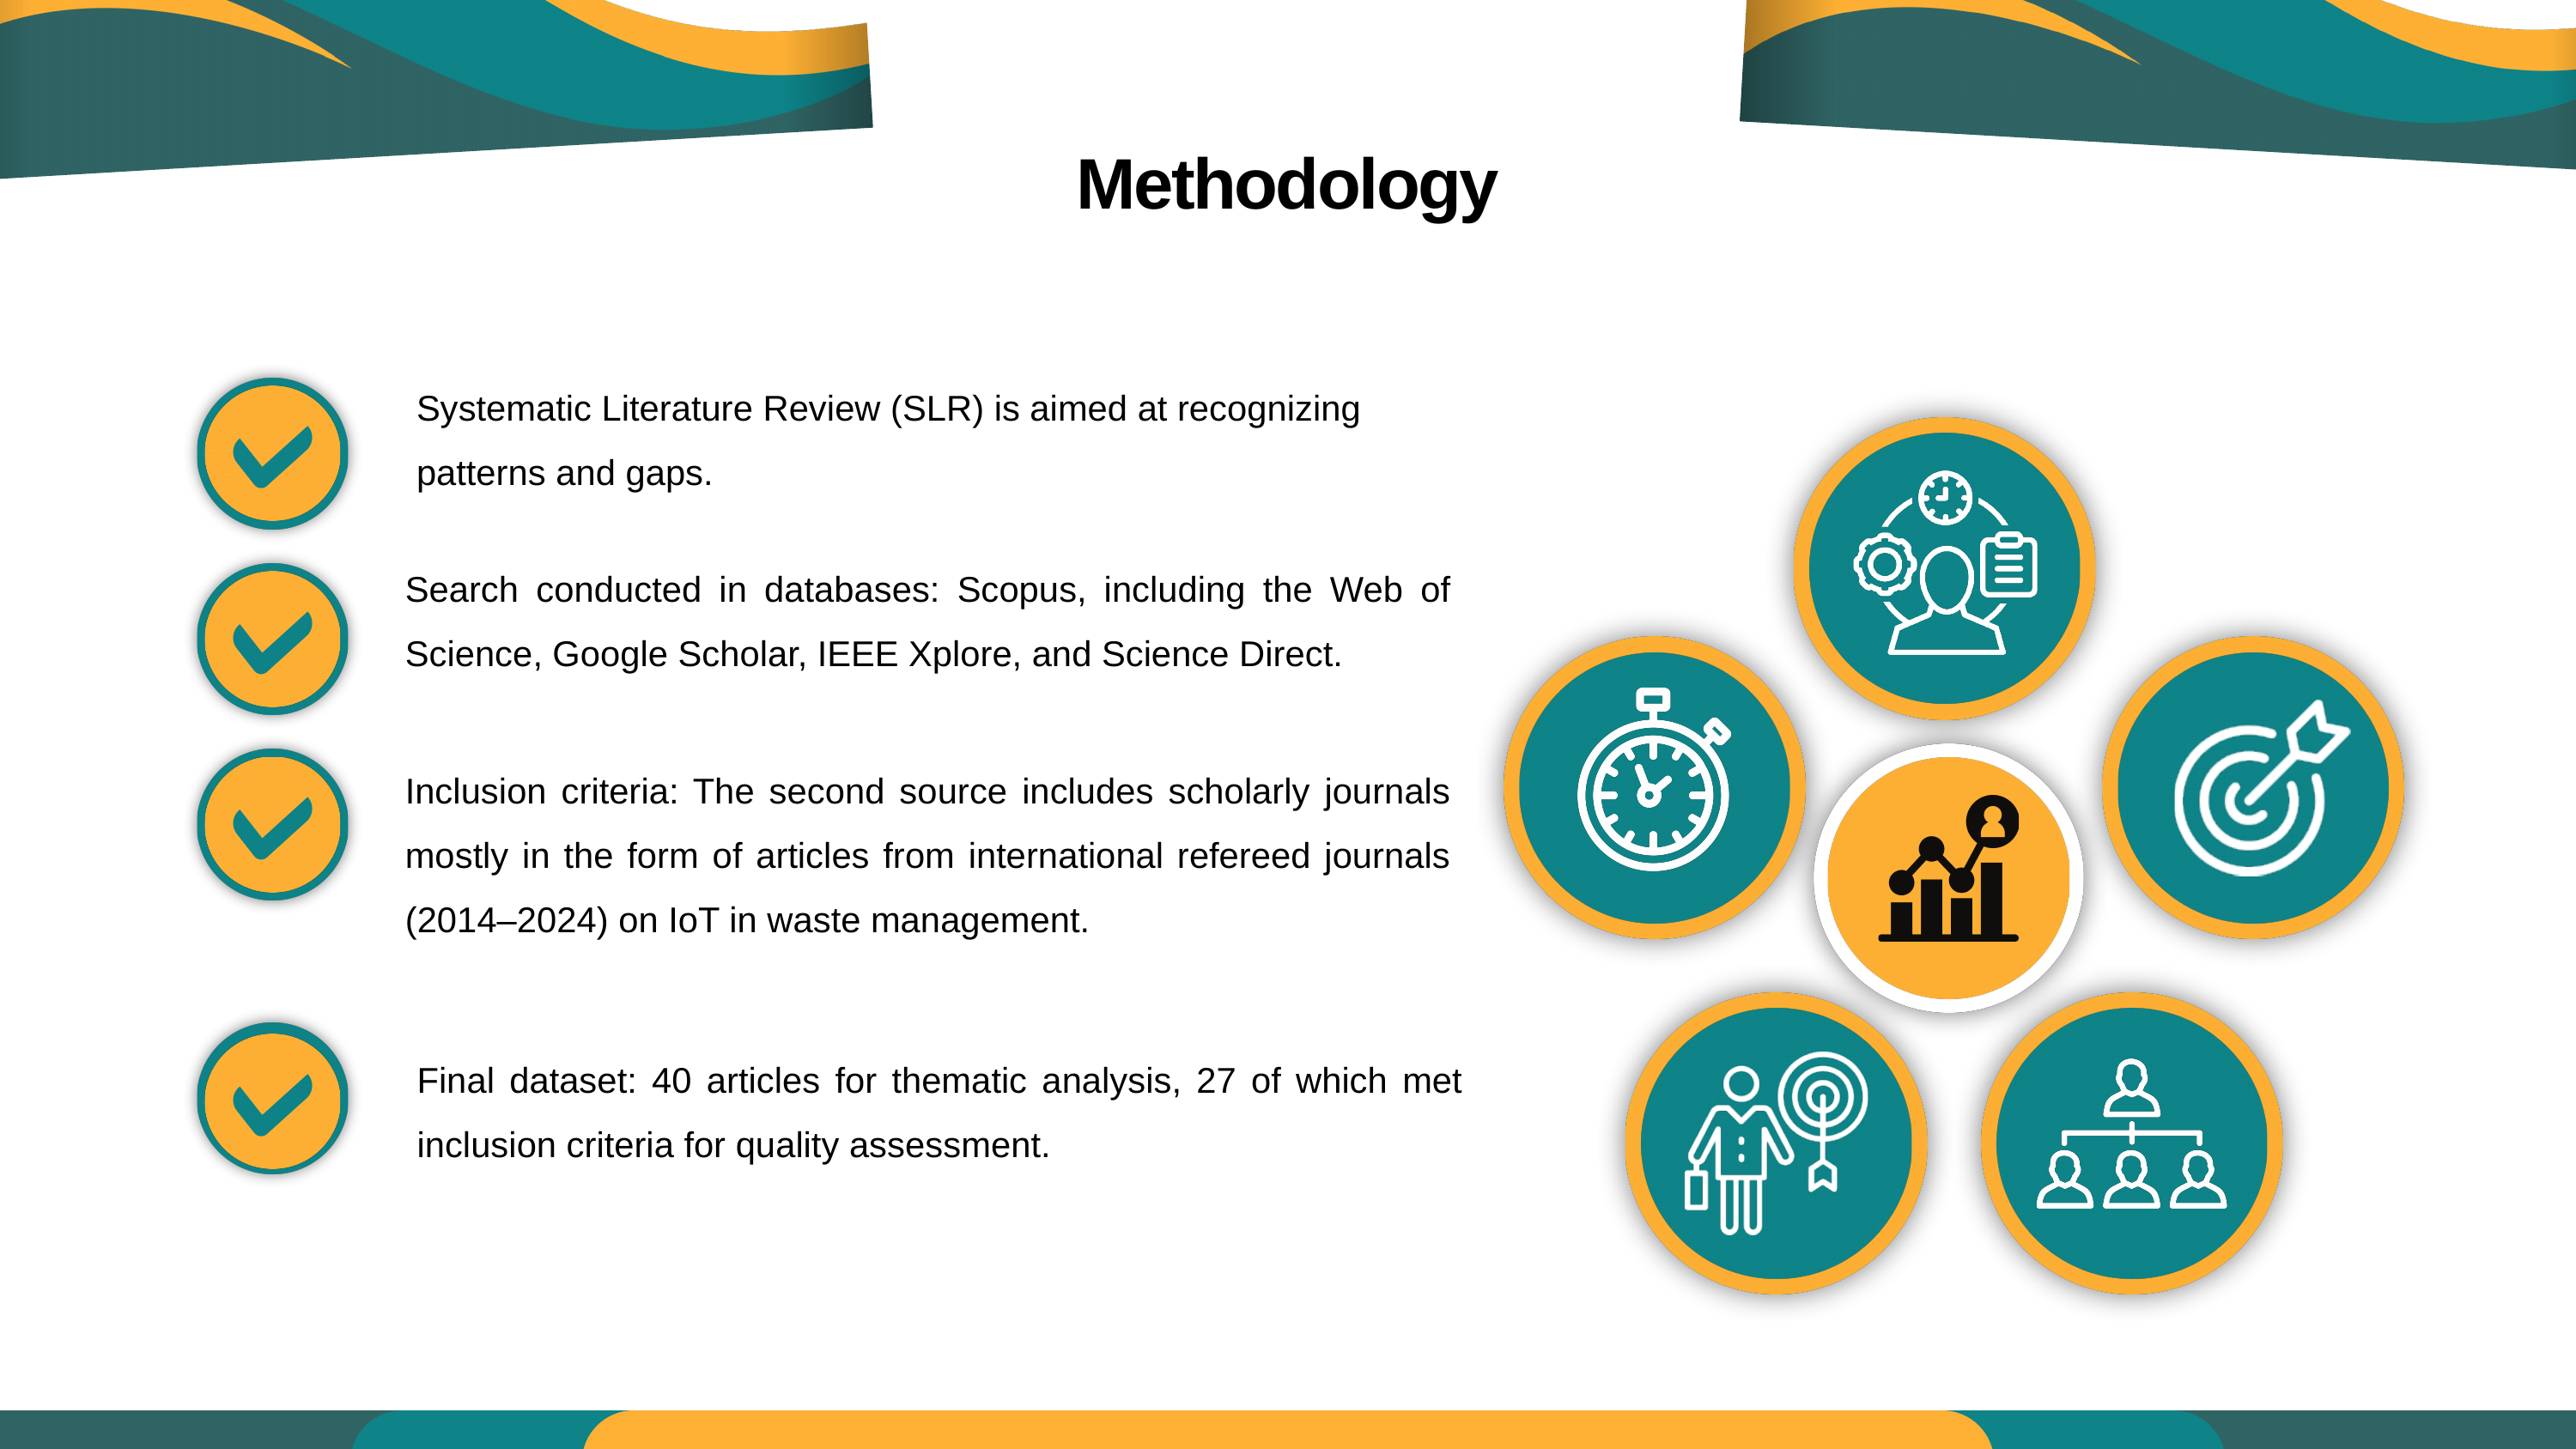

Methodology
Systematic Literature Review (SLR) is aimed at recognizing patterns and gaps.

Search conducted in databases: Scopus, including the Web of Science, Google Scholar, IEEE Xplore, and Science Direct.

Inclusion criteria: The second source includes scholarly journals mostly in the form of articles from international refereed journals (2014–2024) on IoT in waste management.

Final dataset: 40 articles for thematic analysis, 27 of which met inclusion criteria for quality assessment.